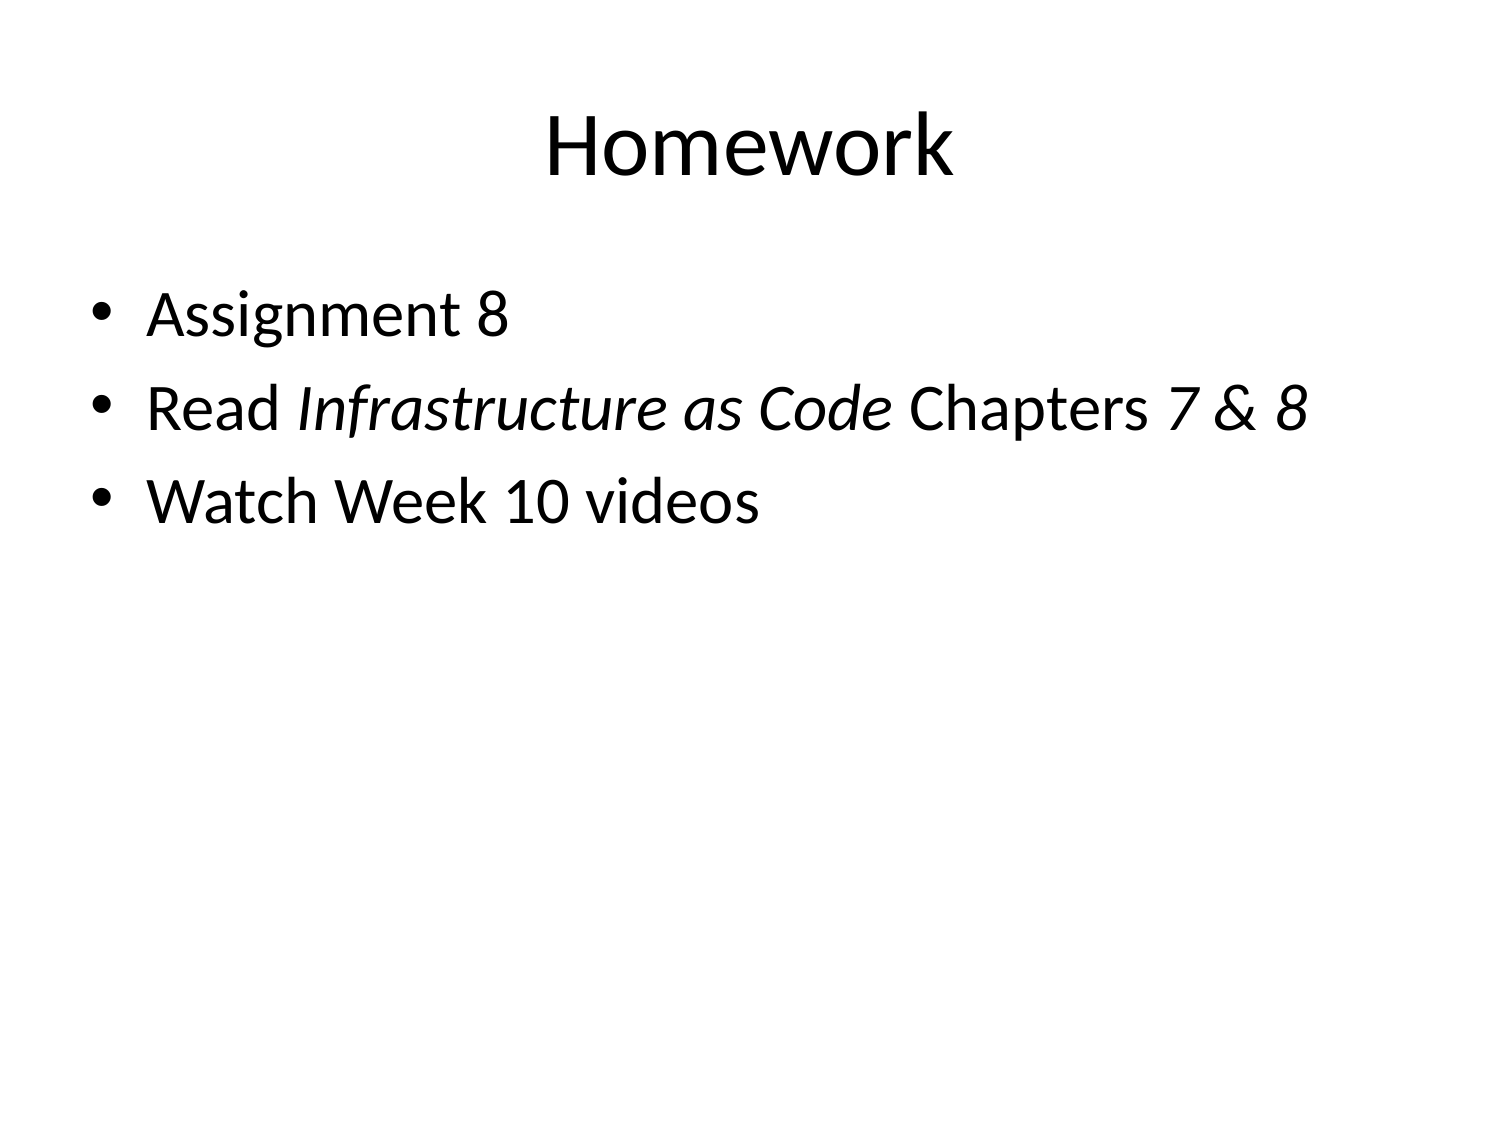

# Homework
Assignment 8
Read Infrastructure as Code Chapters 7 & 8
Watch Week 10 videos